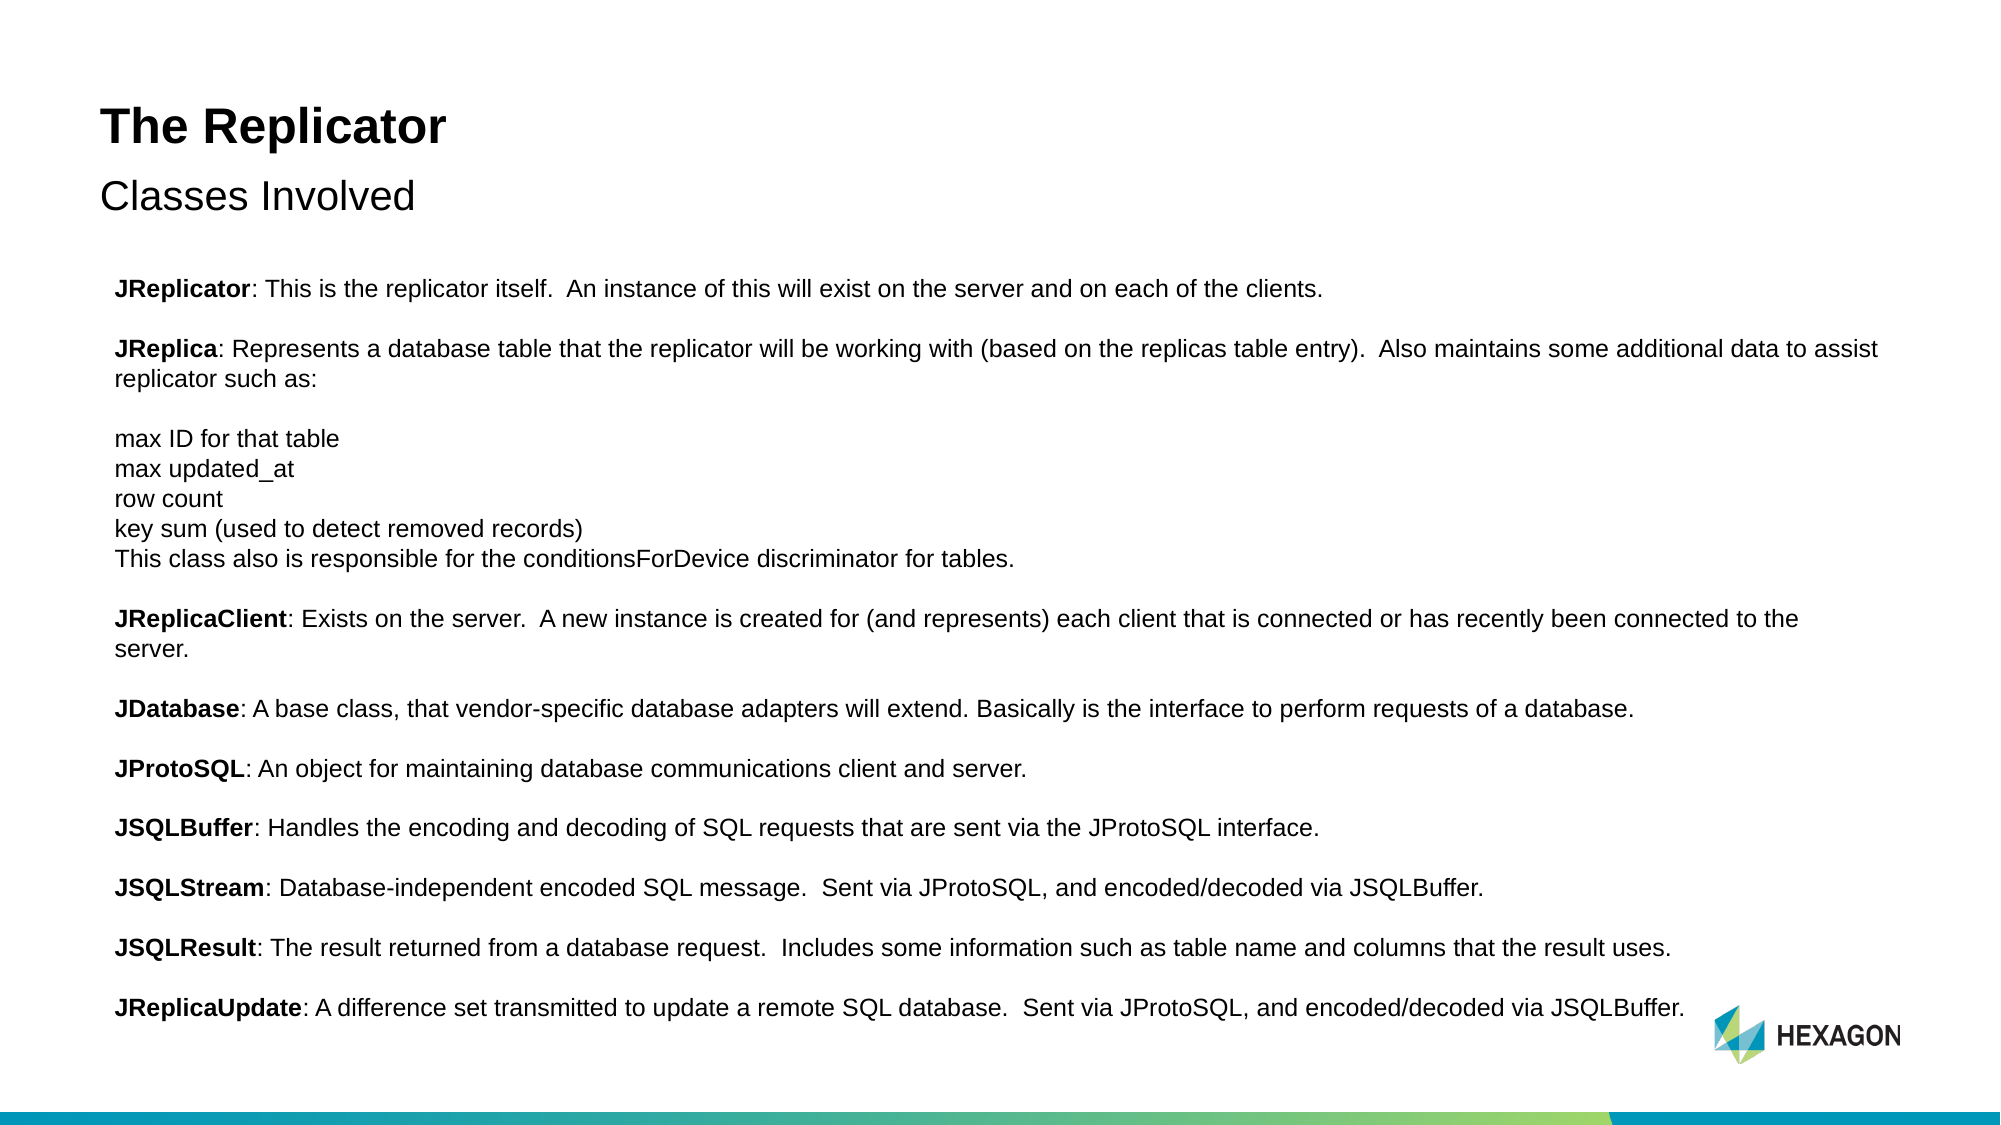

# The Replicator
Classes Involved
JReplicator: This is the replicator itself.  An instance of this will exist on the server and on each of the clients.

JReplica: Represents a database table that the replicator will be working with (based on the replicas table entry).  Also maintains some additional data to assist replicator such as:

max ID for that table
max updated_at
row count
key sum (used to detect removed records)
This class also is responsible for the conditionsForDevice discriminator for tables.

JReplicaClient: Exists on the server.  A new instance is created for (and represents) each client that is connected or has recently been connected to the server.

JDatabase: A base class, that vendor-specific database adapters will extend. Basically is the interface to perform requests of a database.

JProtoSQL: An object for maintaining database communications client and server.

JSQLBuffer: Handles the encoding and decoding of SQL requests that are sent via the JProtoSQL interface.

JSQLStream: Database-independent encoded SQL message.  Sent via JProtoSQL, and encoded/decoded via JSQLBuffer.

JSQLResult: The result returned from a database request.  Includes some information such as table name and columns that the result uses.

JReplicaUpdate: A difference set transmitted to update a remote SQL database.  Sent via JProtoSQL, and encoded/decoded via JSQLBuffer.